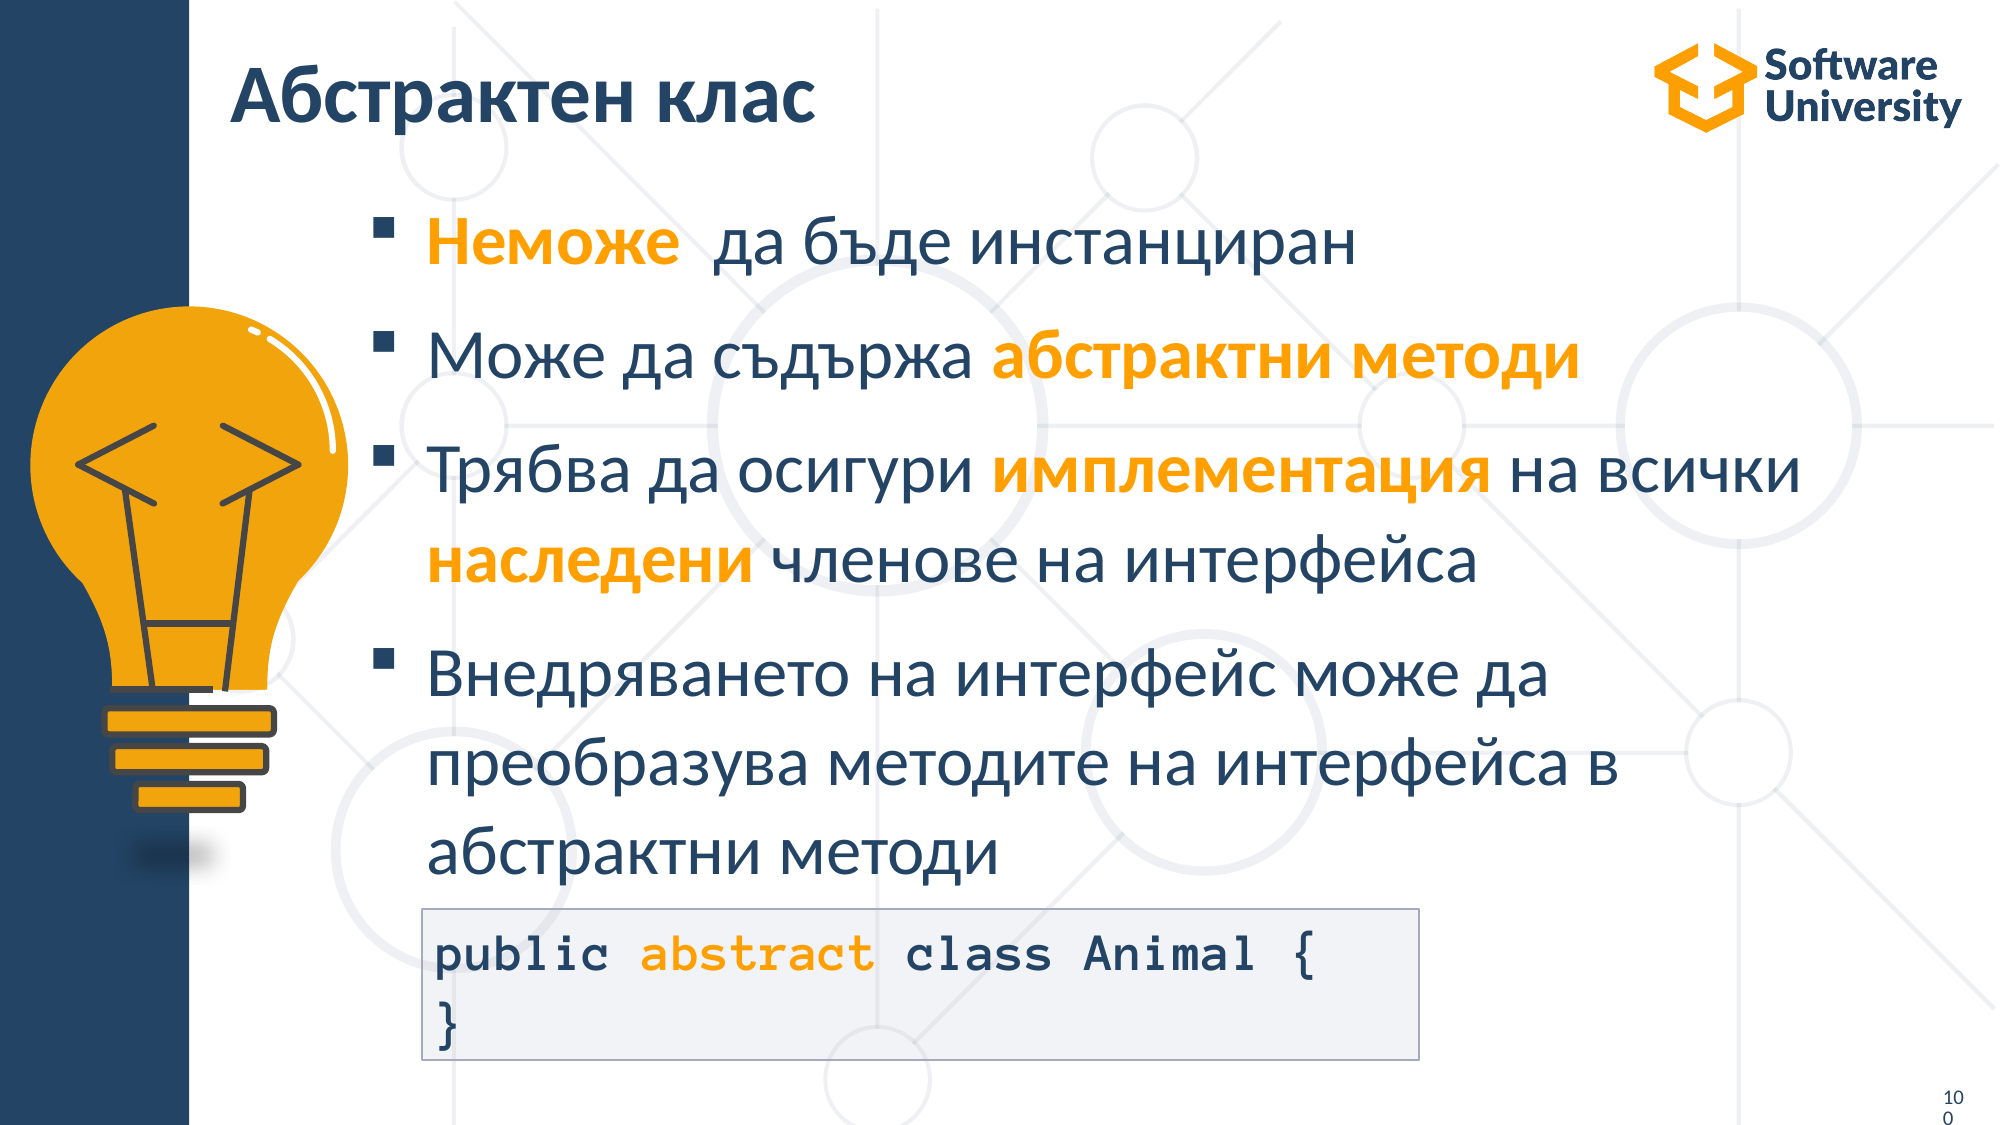

# Абстрактен клас
Неможе  да бъде инстанциран
Може да съдържа абстрактни методи
Трябва да осигури имплементация на всички  наследени членове на интерфейса
Внедряването на интерфейс може да преобразува методите на интерфейса в абстрактни методи
public abstract class Animal {
}
100